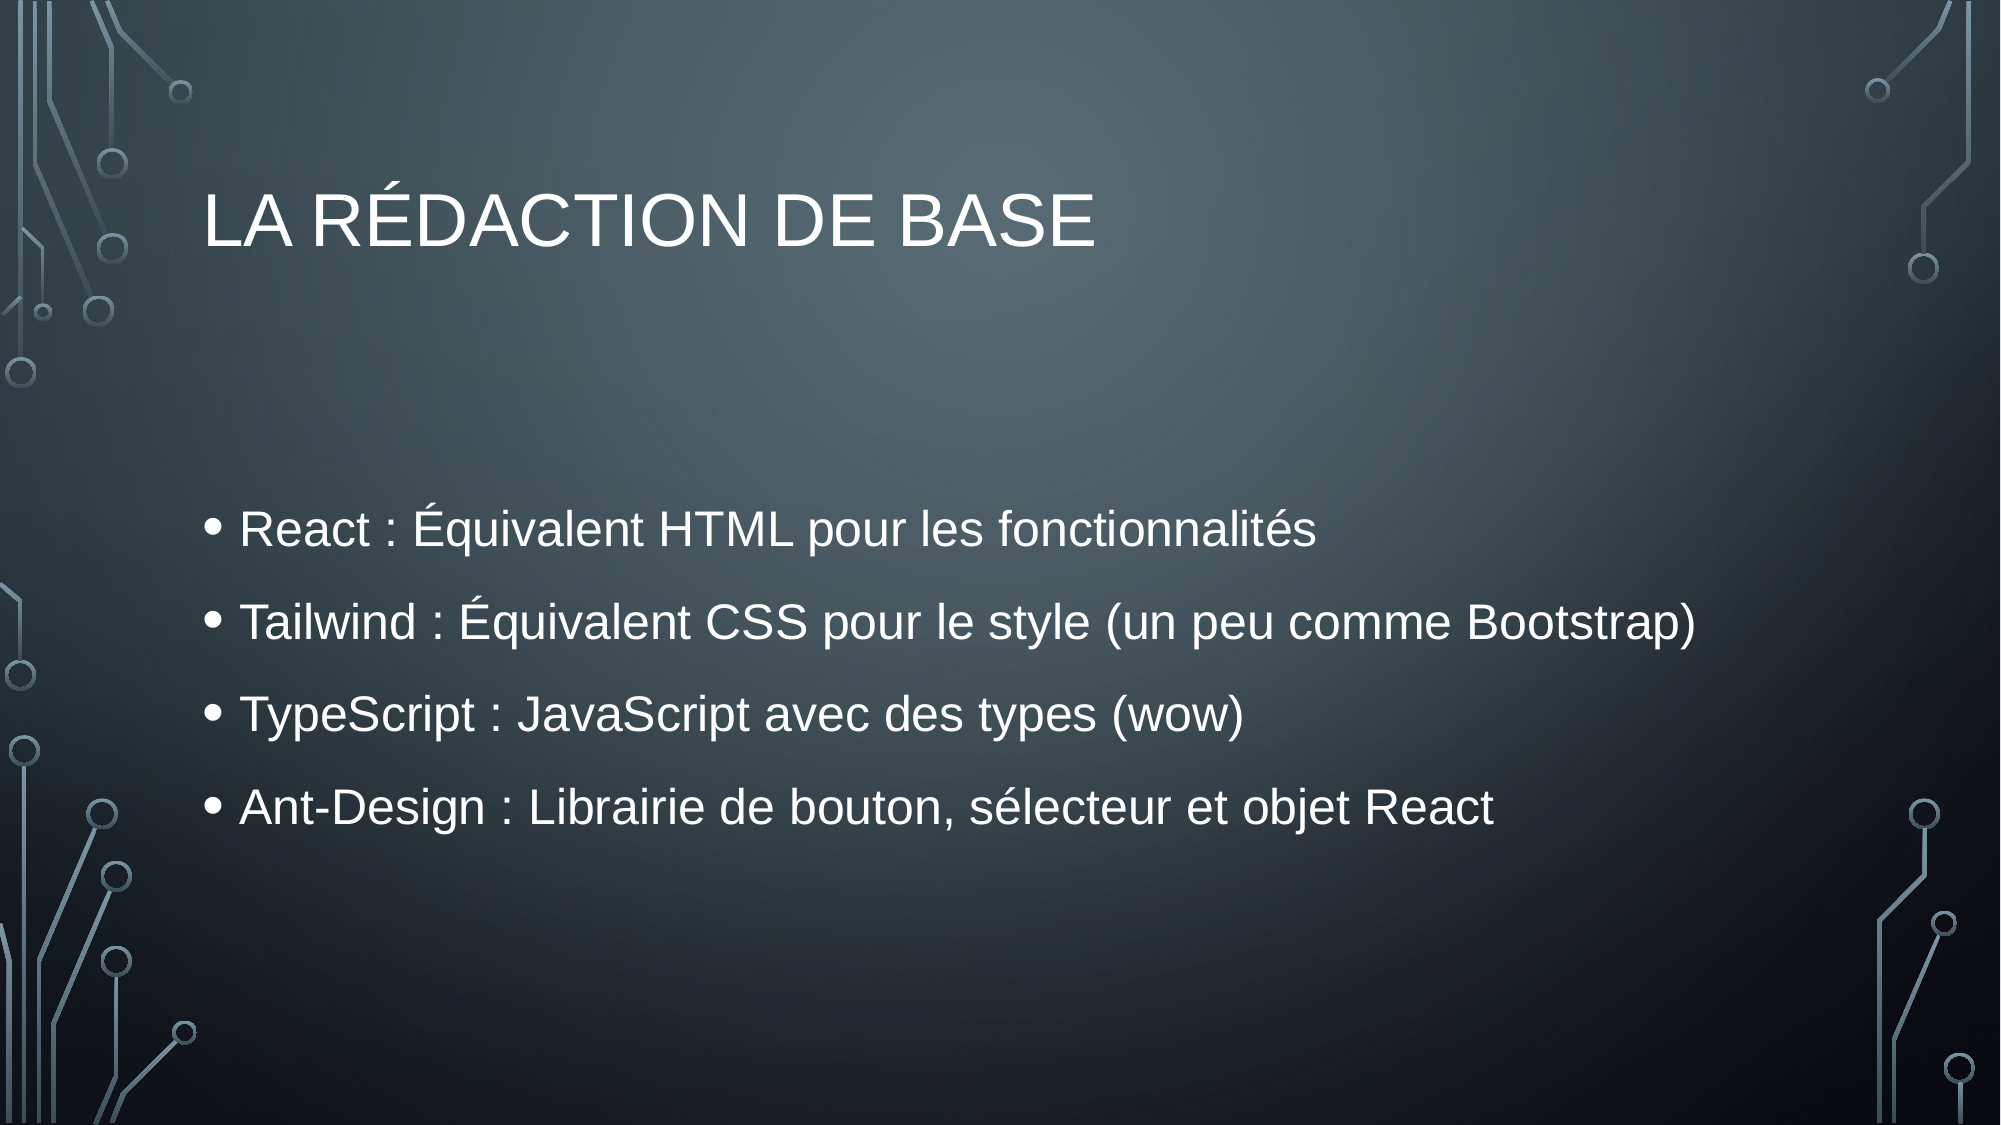

# La rédaction de base
React : Équivalent HTML pour les fonctionnalités
Tailwind : Équivalent CSS pour le style (un peu comme Bootstrap)
TypeScript : JavaScript avec des types (wow)
Ant-Design : Librairie de bouton, sélecteur et objet React